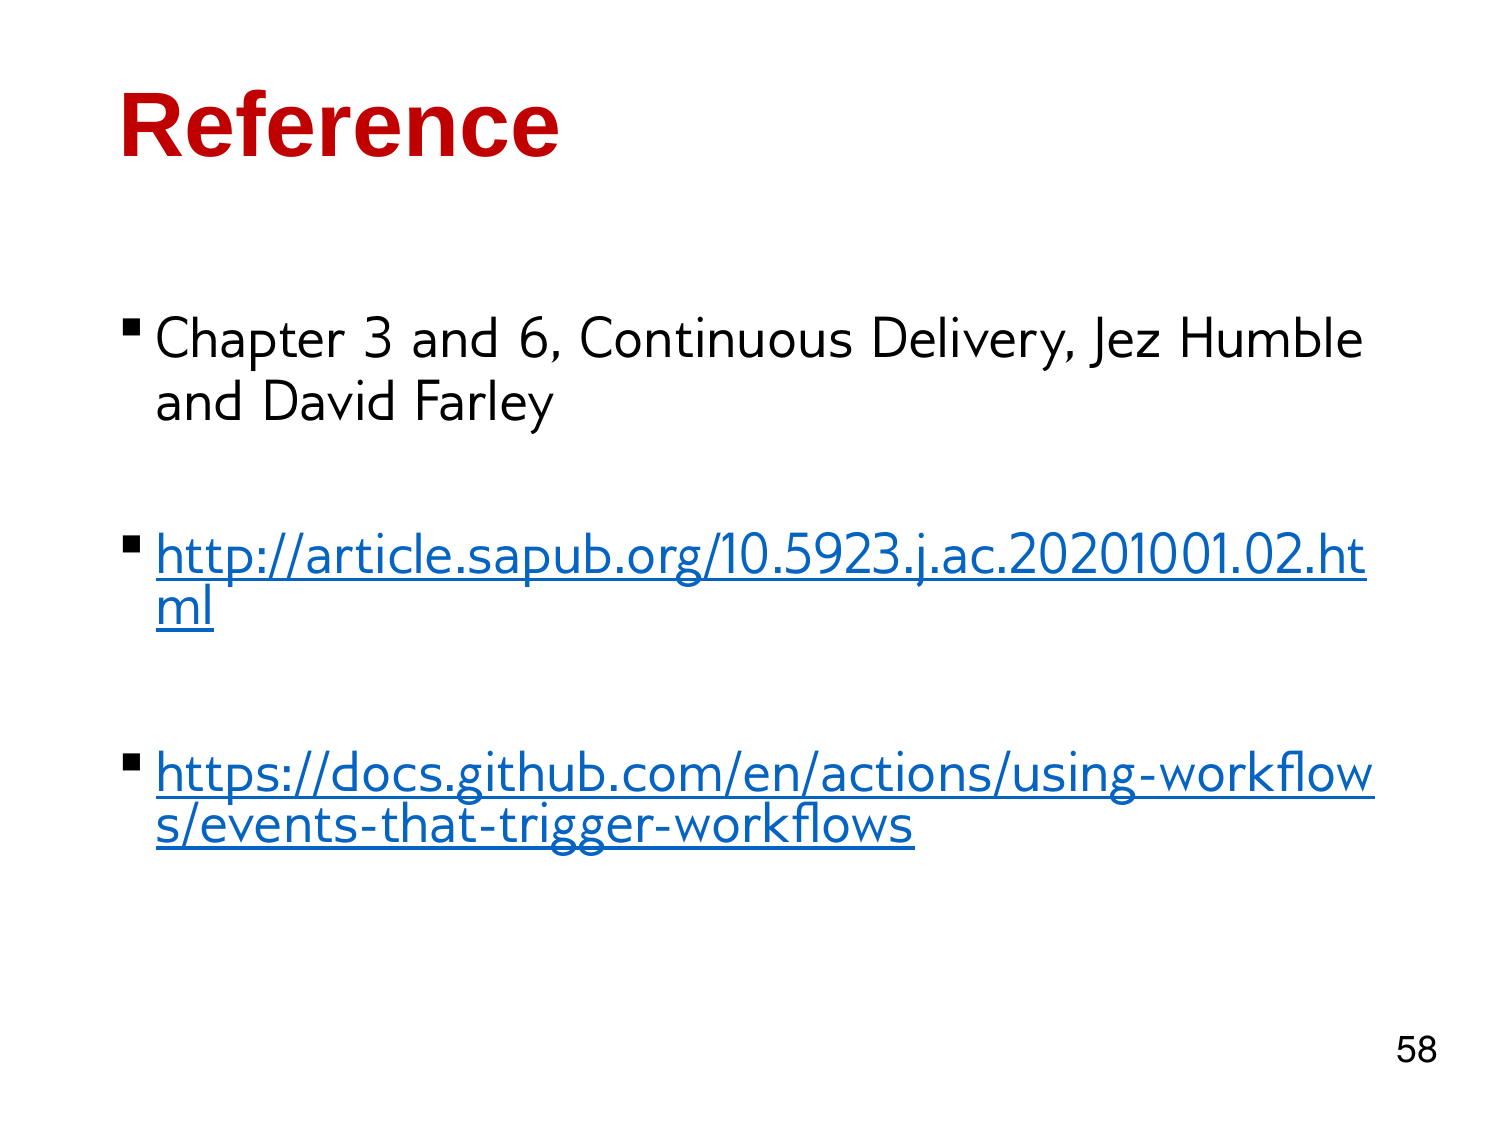

# Reference
Chapter 3 and 6, Continuous Delivery, Jez Humble and David Farley
http://article.sapub.org/10.5923.j.ac.20201001.02.html

https://docs.github.com/en/actions/using-workflows/events-that-trigger-workflows

58